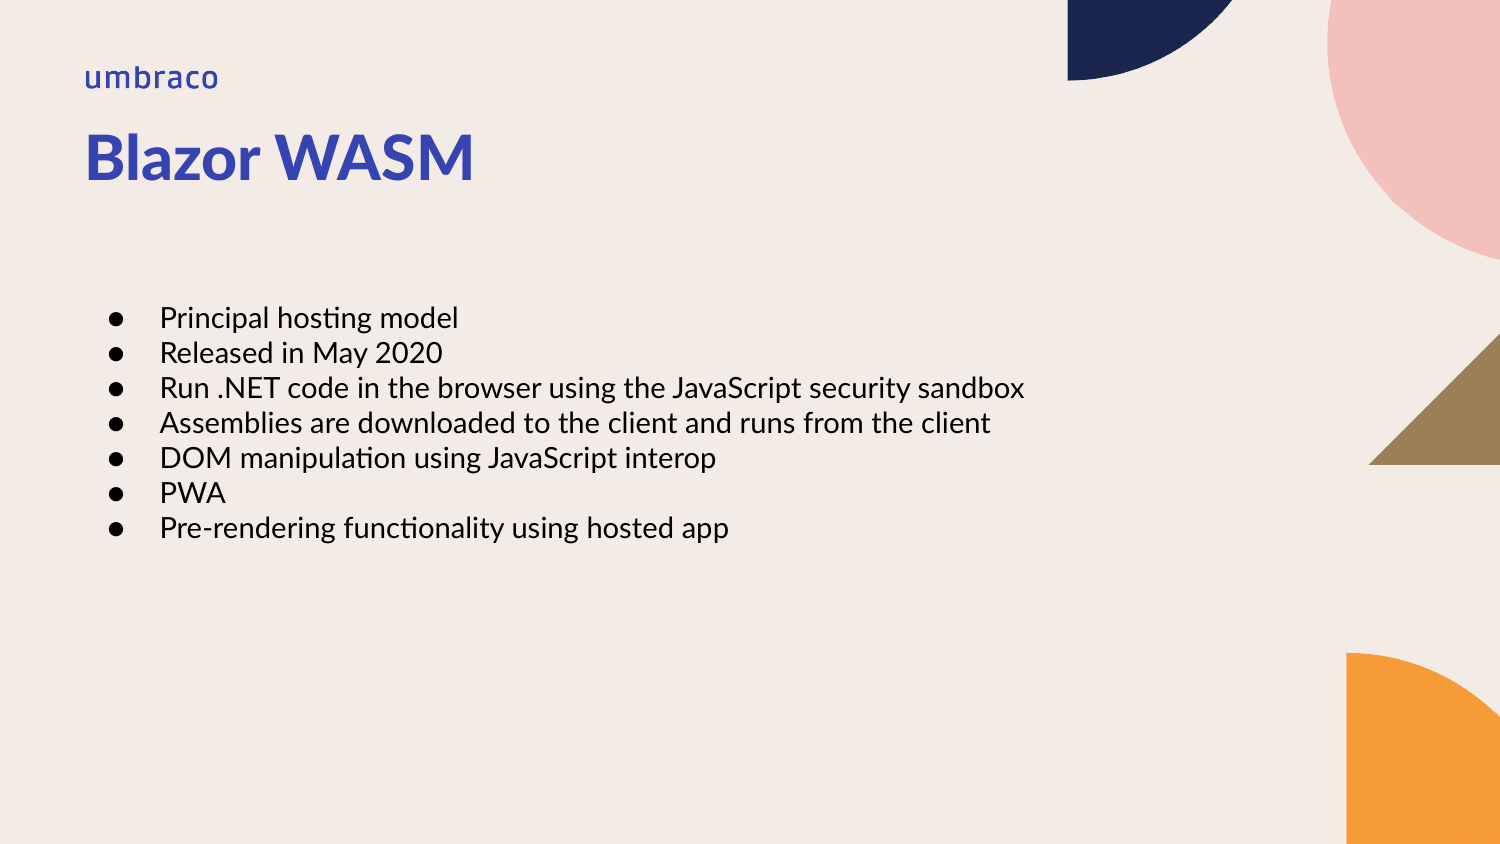

# Blazor WASM
Principal hosting model
Released in May 2020
Run .NET code in the browser using the JavaScript security sandbox
Assemblies are downloaded to the client and runs from the client
DOM manipulation using JavaScript interop
PWA
Pre-rendering functionality using hosted app